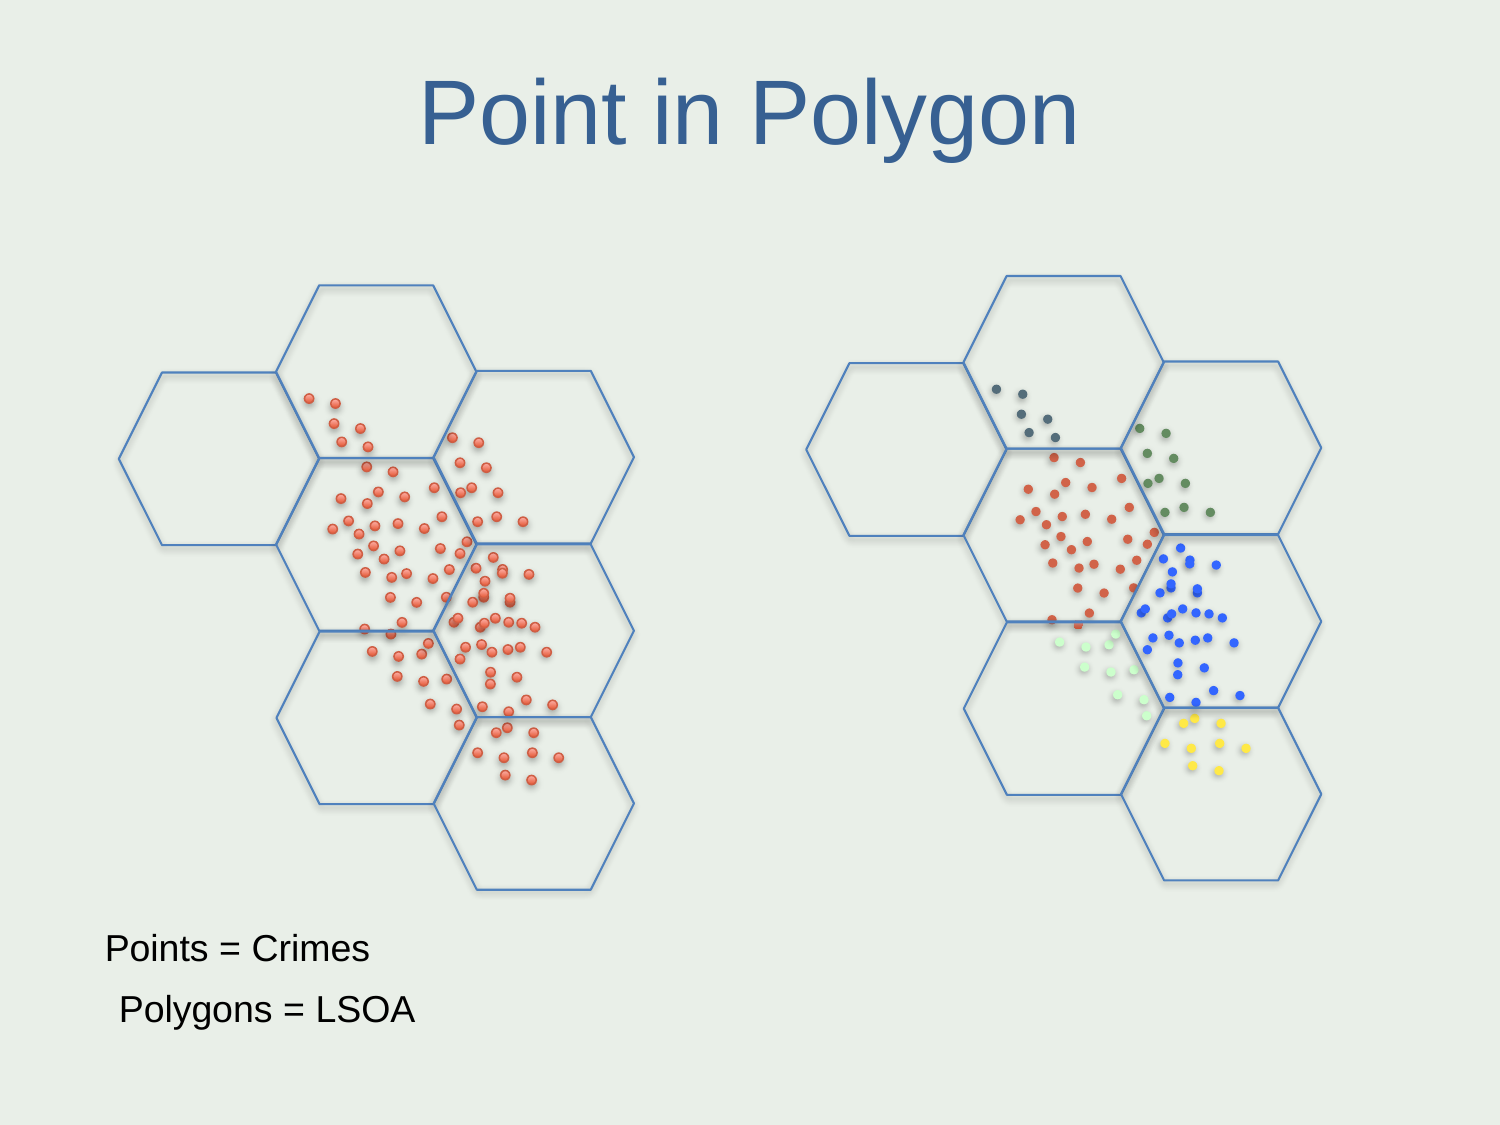

# Point in Polygon

Points = Crimes
Polygons = LSOA